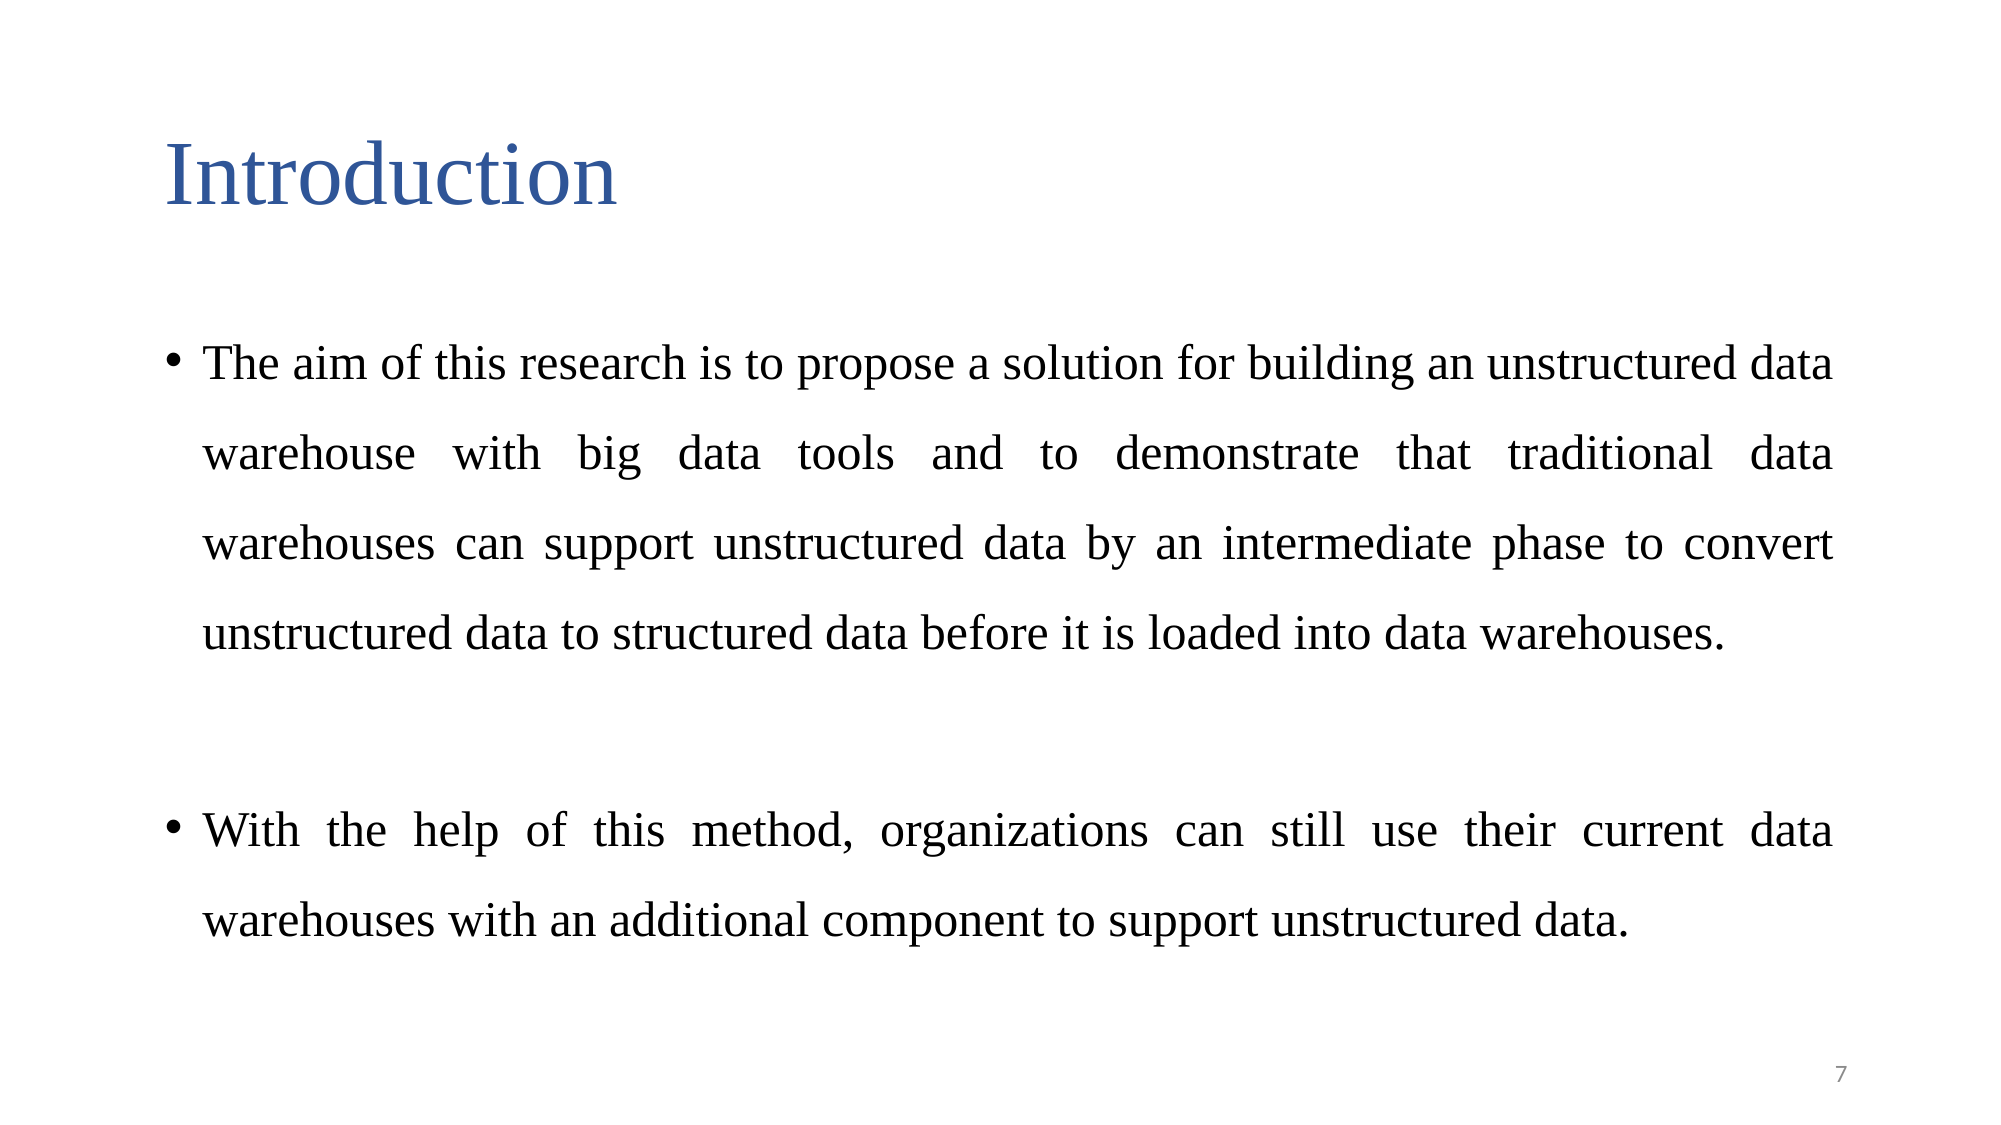

# Introduction
The aim of this research is to propose a solution for building an unstructured data warehouse with big data tools and to demonstrate that traditional data warehouses can support unstructured data by an intermediate phase to convert unstructured data to structured data before it is loaded into data warehouses.

With the help of this method, organizations can still use their current data warehouses with an additional component to support unstructured data.
7